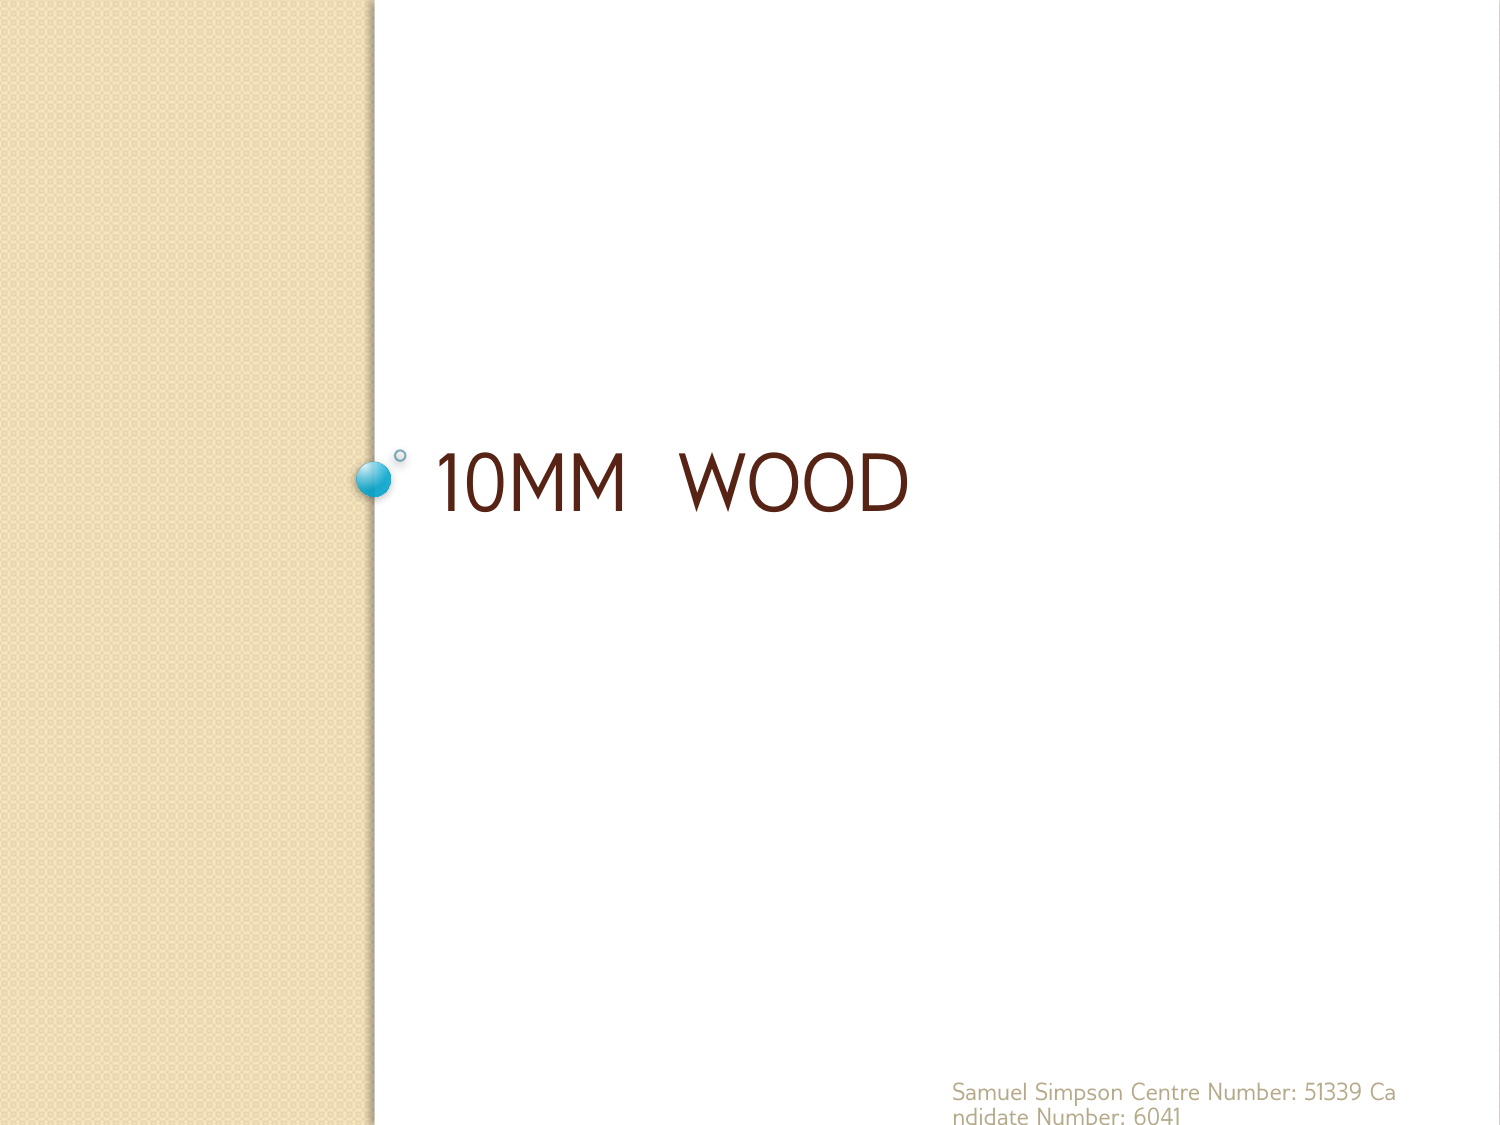

# 10mm  Wood
Samuel Simpson Centre Number: 51339 Candidate Number: 6041